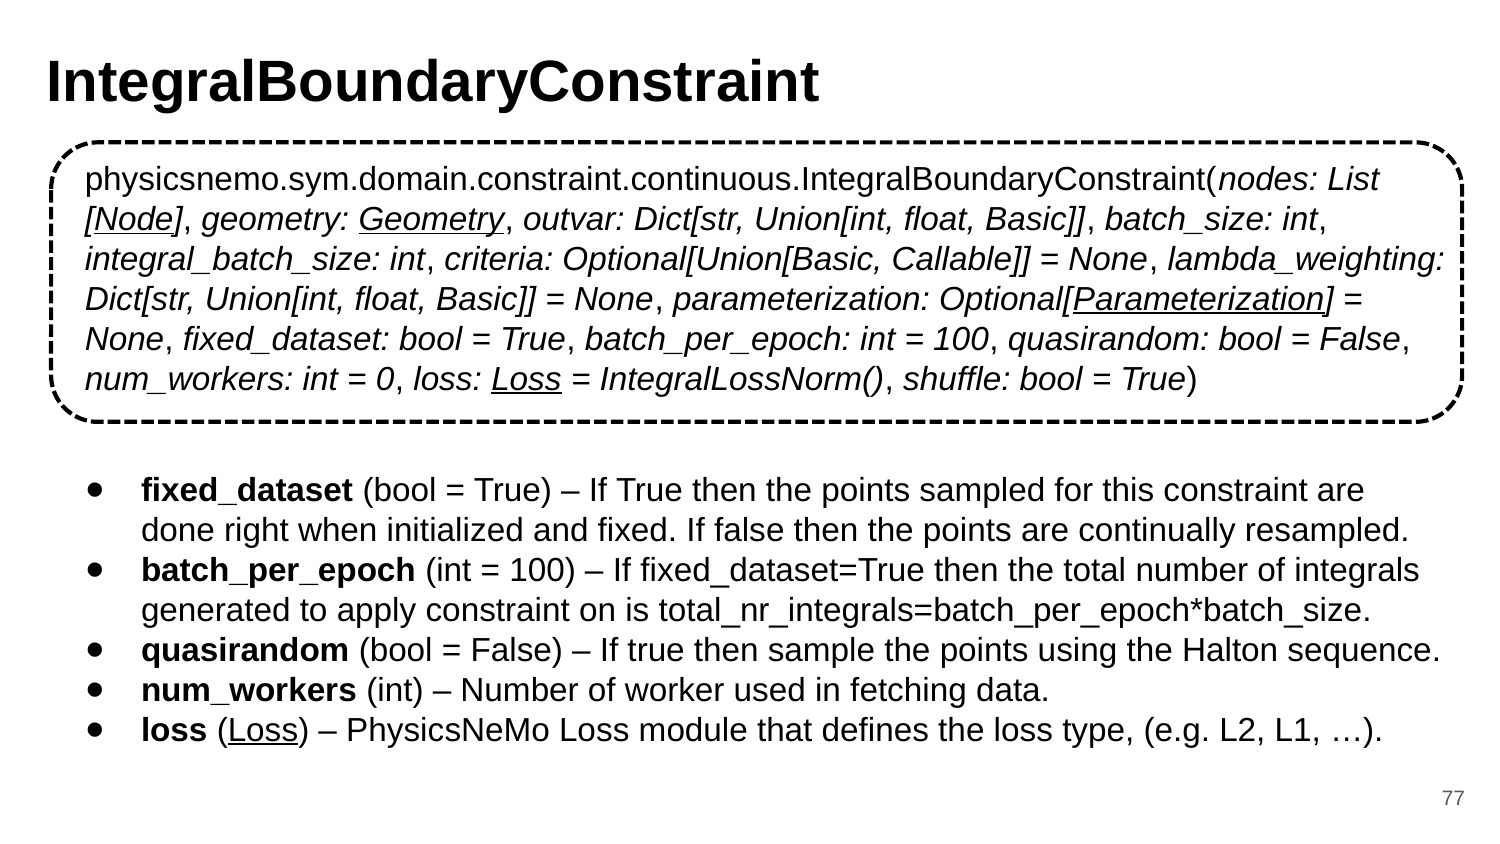

# IntegralBoundaryConstraint
physicsnemo.sym.domain.constraint.continuous.IntegralBoundaryConstraint(nodes: List
[Node], geometry: Geometry, outvar: Dict[str, Union[int, float, Basic]], batch_size: int,
integral_batch_size: int, criteria: Optional[Union[Basic, Callable]] = None, lambda_weighting:
Dict[str, Union[int, float, Basic]] = None, parameterization: Optional[Parameterization] =
None, fixed_dataset: bool = True, batch_per_epoch: int = 100, quasirandom: bool = False,
num_workers: int = 0, loss: Loss = IntegralLossNorm(), shuffle: bool = True)

fixed_dataset (bool = True) – If True then the points sampled for this constraint are done right when initialized and fixed. If false then the points are continually resampled.
batch_per_epoch (int = 100) – If fixed_dataset=True then the total number of integrals generated to apply constraint on is total_nr_integrals=batch_per_epoch*batch_size.
quasirandom (bool = False) – If true then sample the points using the Halton sequence.
num_workers (int) – Number of worker used in fetching data.
loss (Loss) – PhysicsNeMo Loss module that defines the loss type, (e.g. L2, L1, …).

77